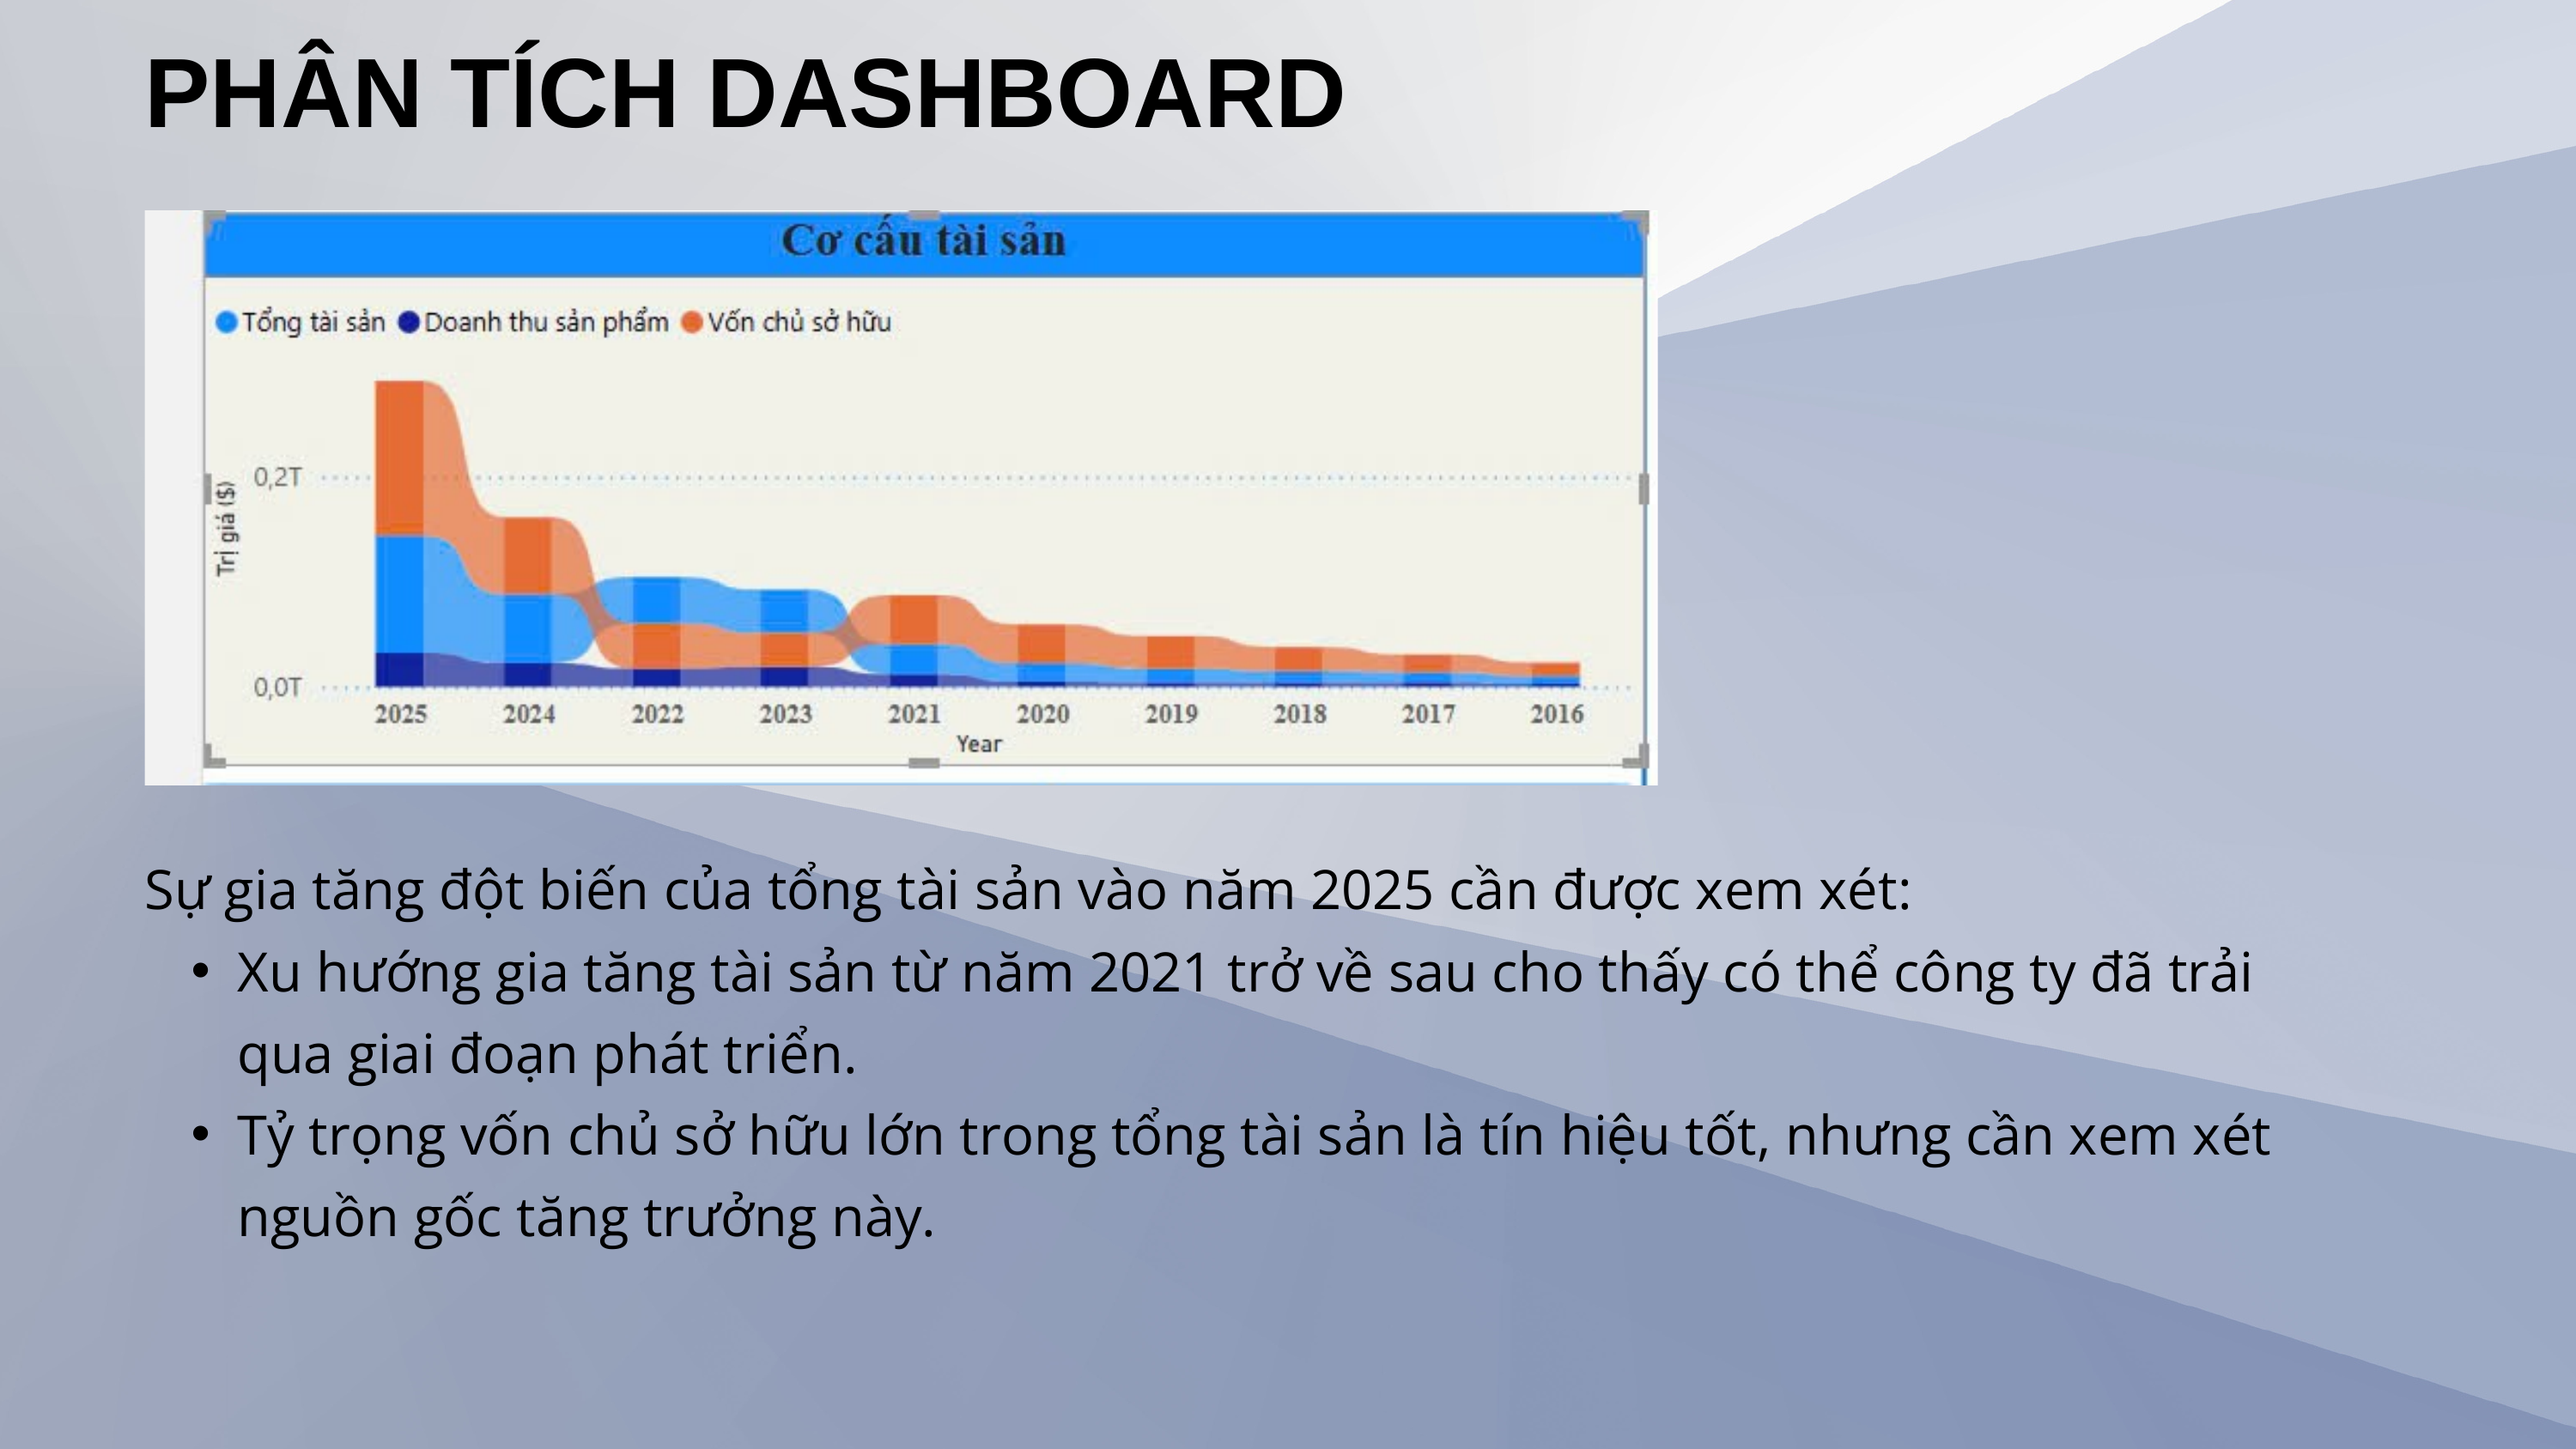

PHÂN TÍCH DASHBOARD

Sự gia tăng đột biến của tổng tài sản vào năm 2025 cần được xem xét:
Xu hướng gia tăng tài sản từ năm 2021 trở về sau cho thấy có thể công ty đã trải qua giai đoạn phát triển.
Tỷ trọng vốn chủ sở hữu lớn trong tổng tài sản là tín hiệu tốt, nhưng cần xem xét nguồn gốc tăng trưởng này.